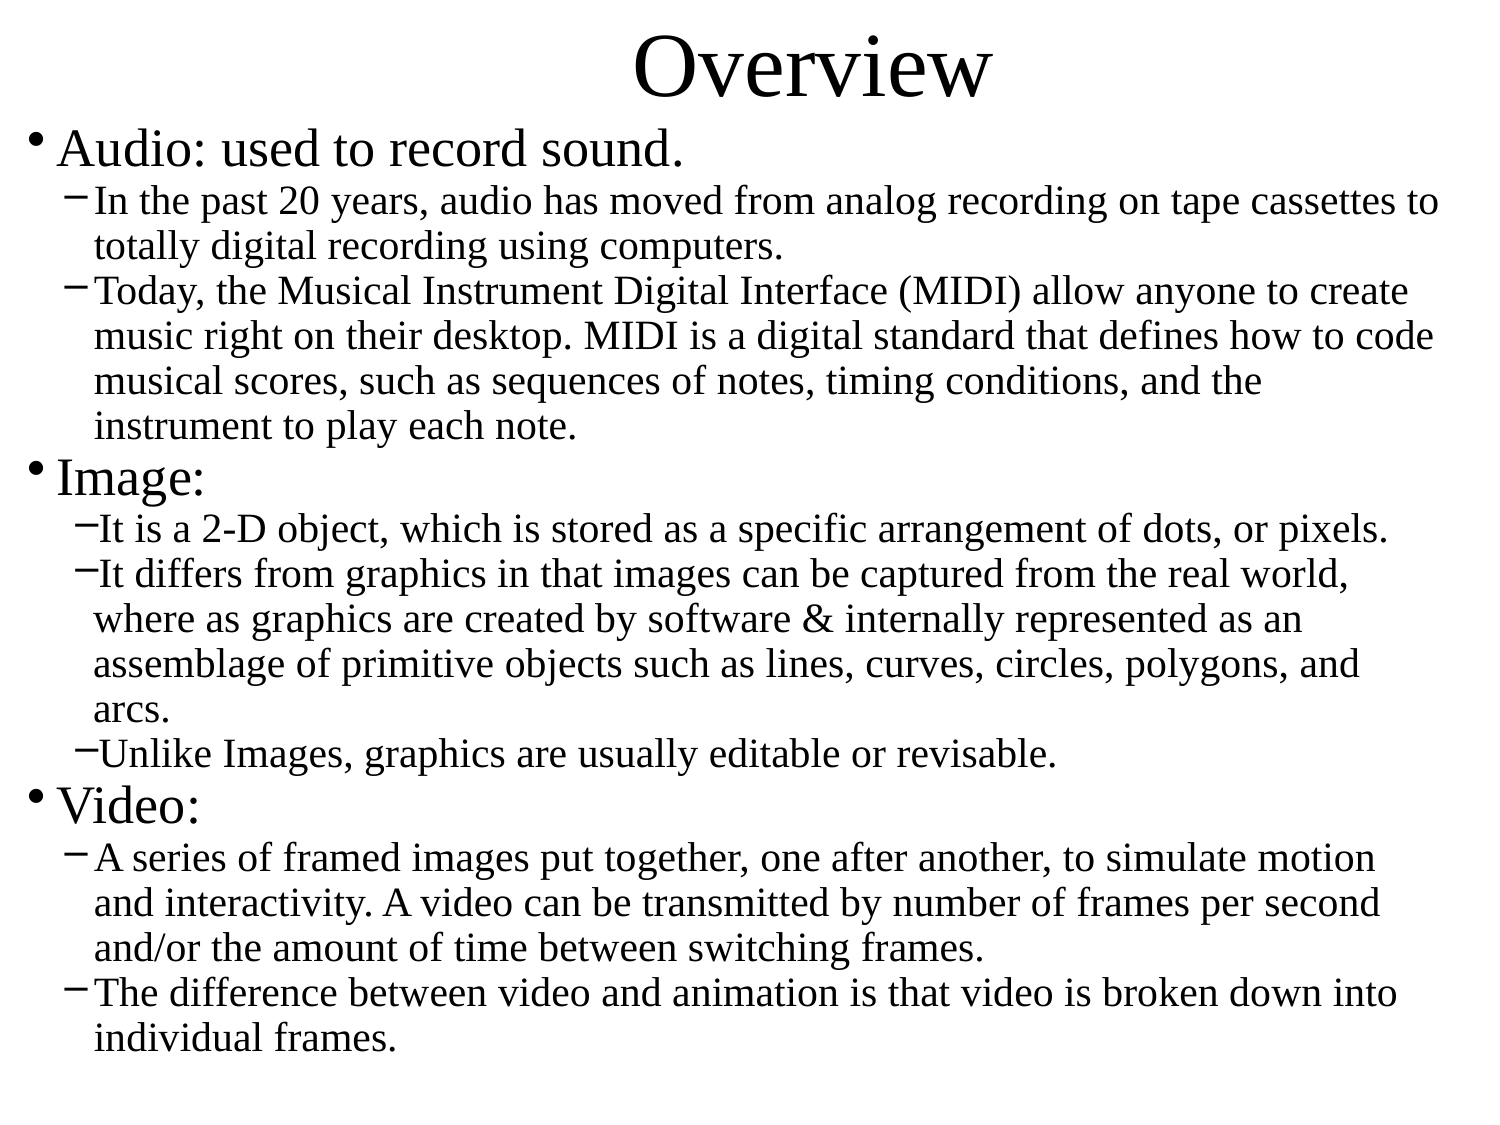

# Overview
Audio: used to record sound.
In the past 20 years, audio has moved from analog recording on tape cassettes to totally digital recording using computers.
Today, the Musical Instrument Digital Interface (MIDI) allow anyone to create music right on their desktop. MIDI is a digital standard that defines how to code musical scores, such as sequences of notes, timing conditions, and the instrument to play each note.
Image:
It is a 2-D object, which is stored as a specific arrangement of dots, or pixels.
It differs from graphics in that images can be captured from the real world, where as graphics are created by software & internally represented as an assemblage of primitive objects such as lines, curves, circles, polygons, and arcs.
Unlike Images, graphics are usually editable or revisable.
Video:
A series of framed images put together, one after another, to simulate motion and interactivity. A video can be transmitted by number of frames per second and/or the amount of time between switching frames.
The difference between video and animation is that video is broken down into individual frames.
17